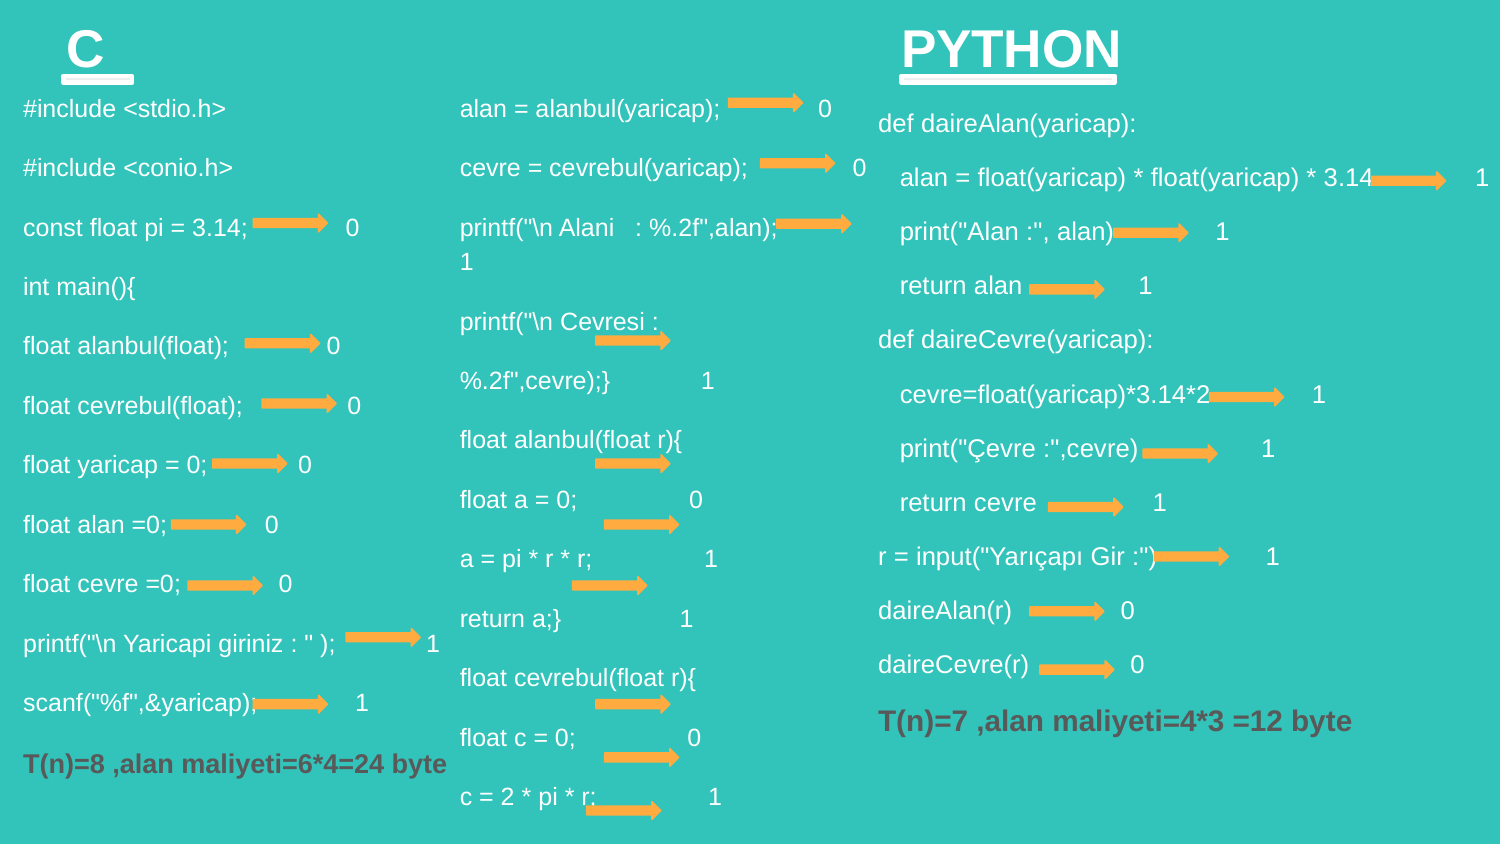

# C
PYTHON

#include <stdio.h>
#include <conio.h>
const float pi = 3.14;              0
int main(){
float alanbul(float);              0
float cevrebul(float);               0
float yaricap = 0;             0
float alan =0;              0
float cevre =0;              0
printf("\n Yaricapi giriniz : " );             1
scanf("%f",&yaricap);              1
T(n)=8 ,alan maliyeti=6*4=24 byte

alan = alanbul(yaricap);              0
cevre = cevrebul(yaricap);               0
printf("\n Alani   : %.2f",alan);             1
printf("\n Cevresi :
%.2f",cevre);}             1
float alanbul(float r){
float a = 0;                0
a = pi * r * r;                1
return a;}                 1
float cevrebul(float r){
float c = 0;                0
c = 2 * pi * r;                1
return c;}}                 1

def daireAlan(yaricap):
   alan = float(yaricap) * float(yaricap) * 3.14              1
   print("Alan :", alan)              1
   return alan                1
def daireCevre(yaricap):
   cevre=float(yaricap)*3.14*2              1
   print("Çevre :",cevre)                 1
   return cevre                1
r = input("Yarıçapı Gir :")               1
daireAlan(r)               0
daireCevre(r)              0
T(n)=7 ,alan maliyeti=4*3 =12 byte